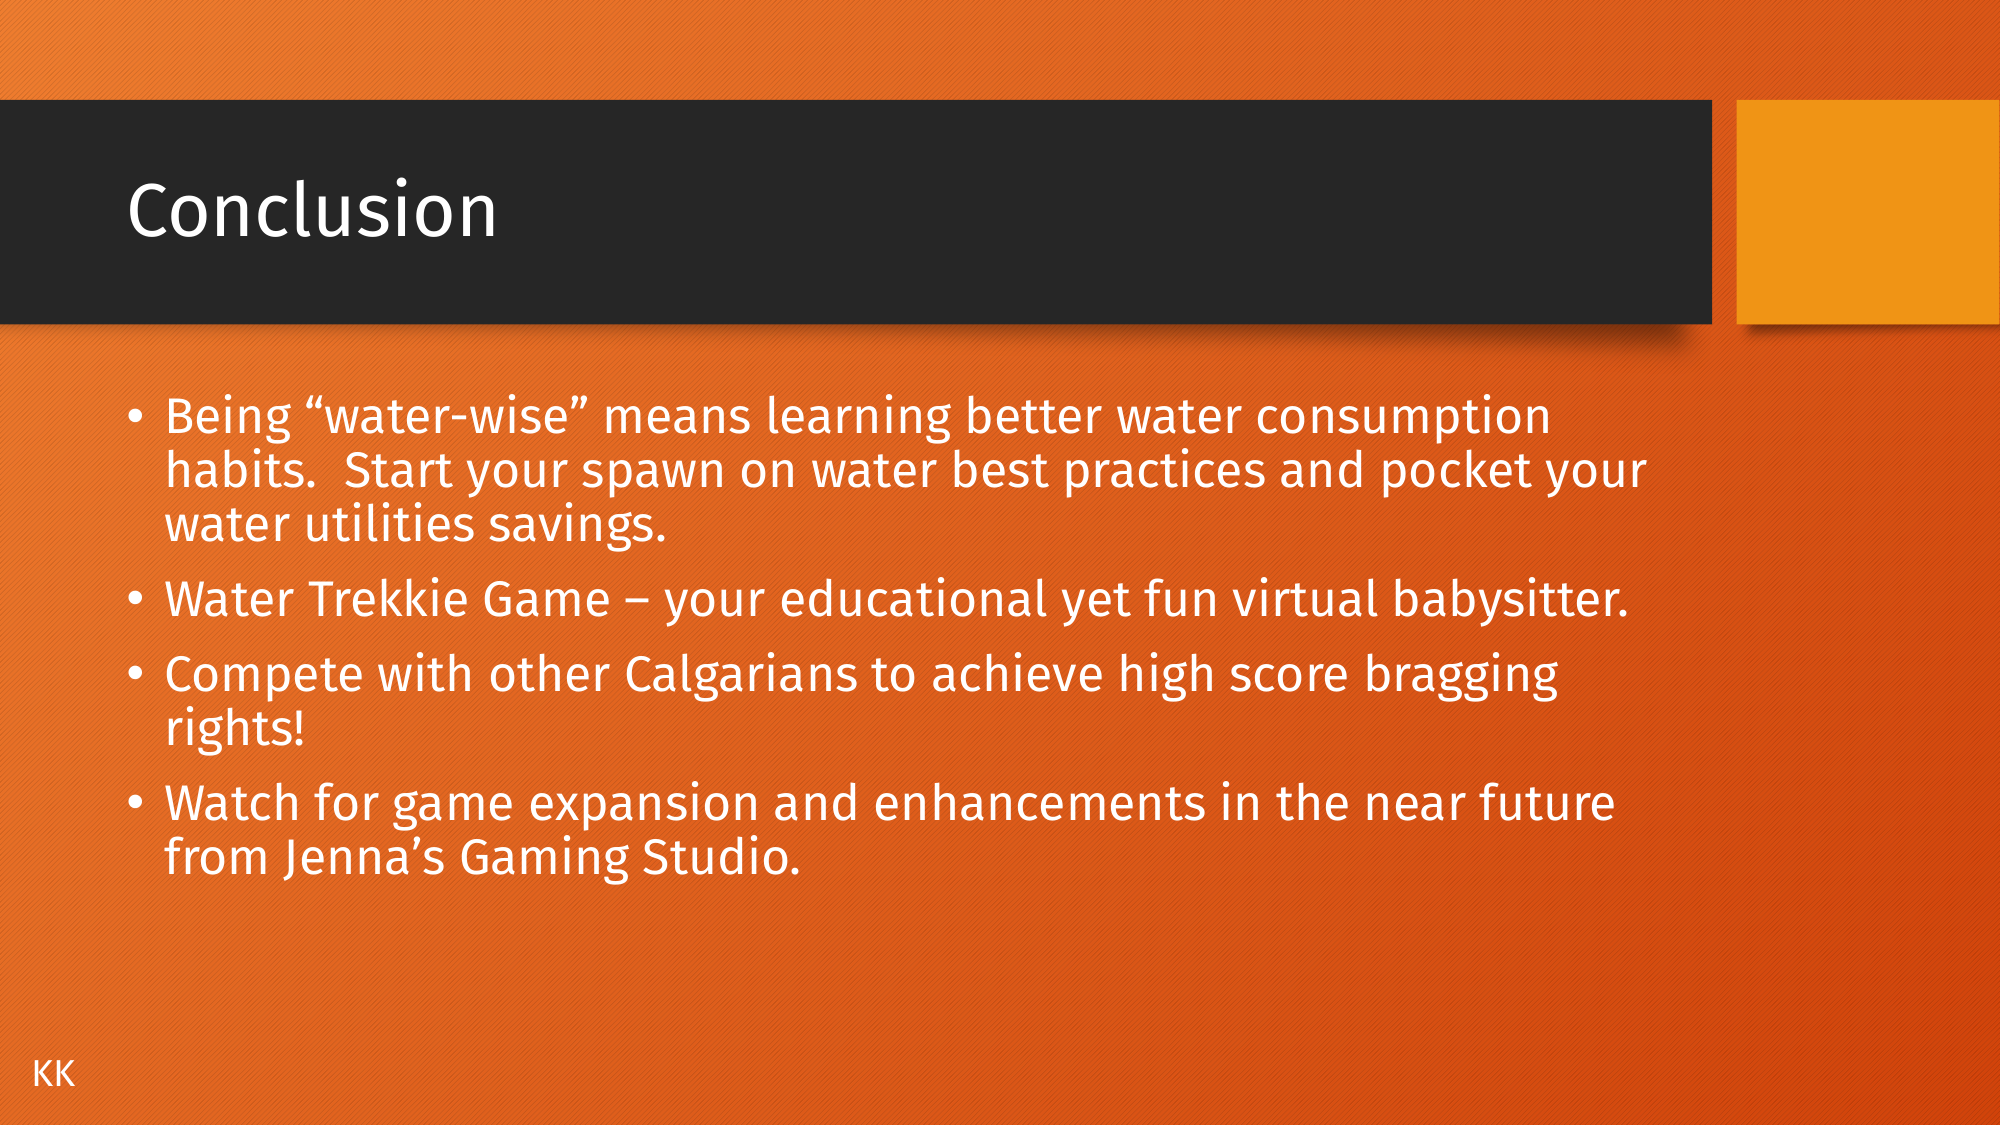

# Conclusion
Being “water-wise” means learning better water consumption habits.  Start your spawn on water best practices and pocket your water utilities savings.
Water Trekkie Game – your educational yet fun virtual babysitter.
Compete with other Calgarians to achieve high score bragging rights!
Watch for game expansion and enhancements in the near future from Jenna’s Gaming Studio.

KK